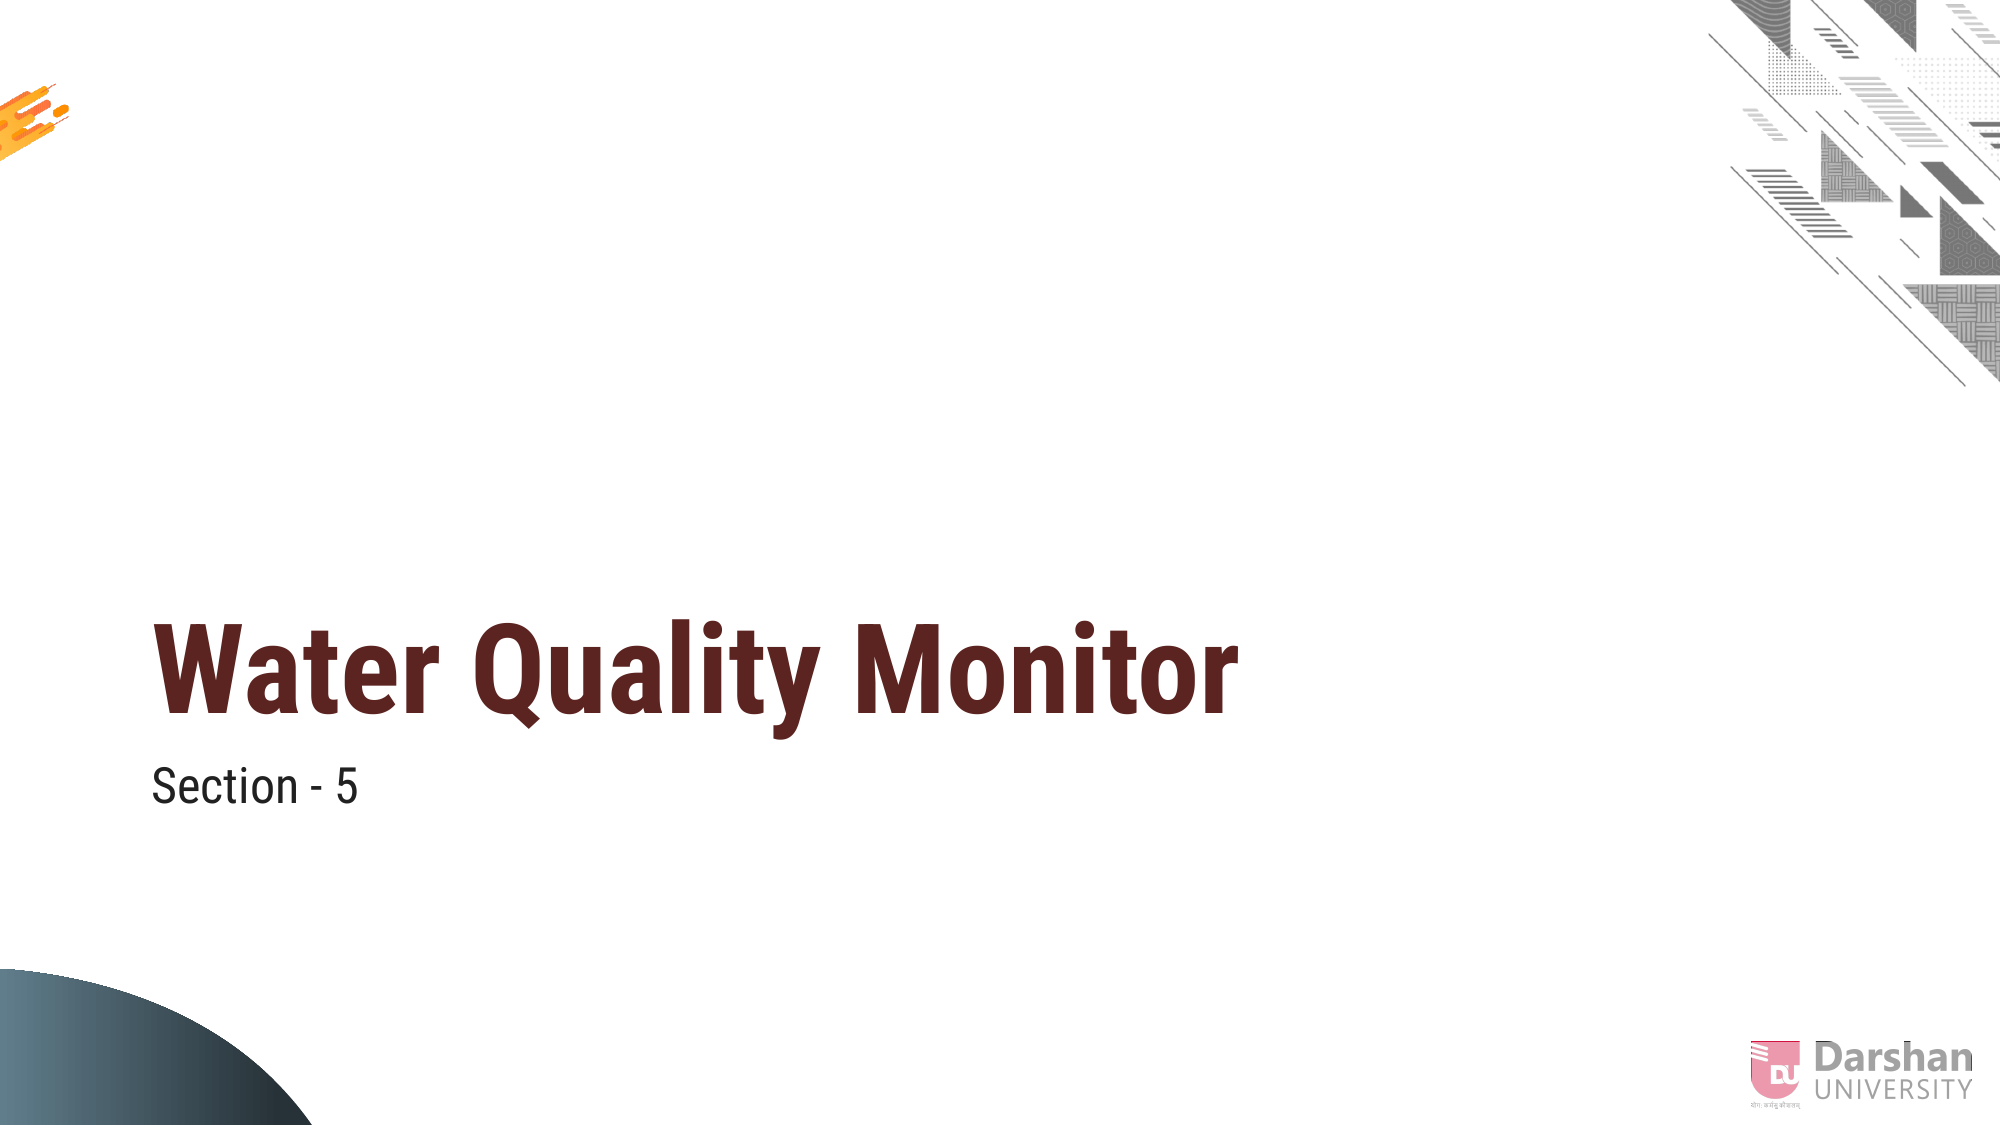

# Water Quality Monitor
Section - 5